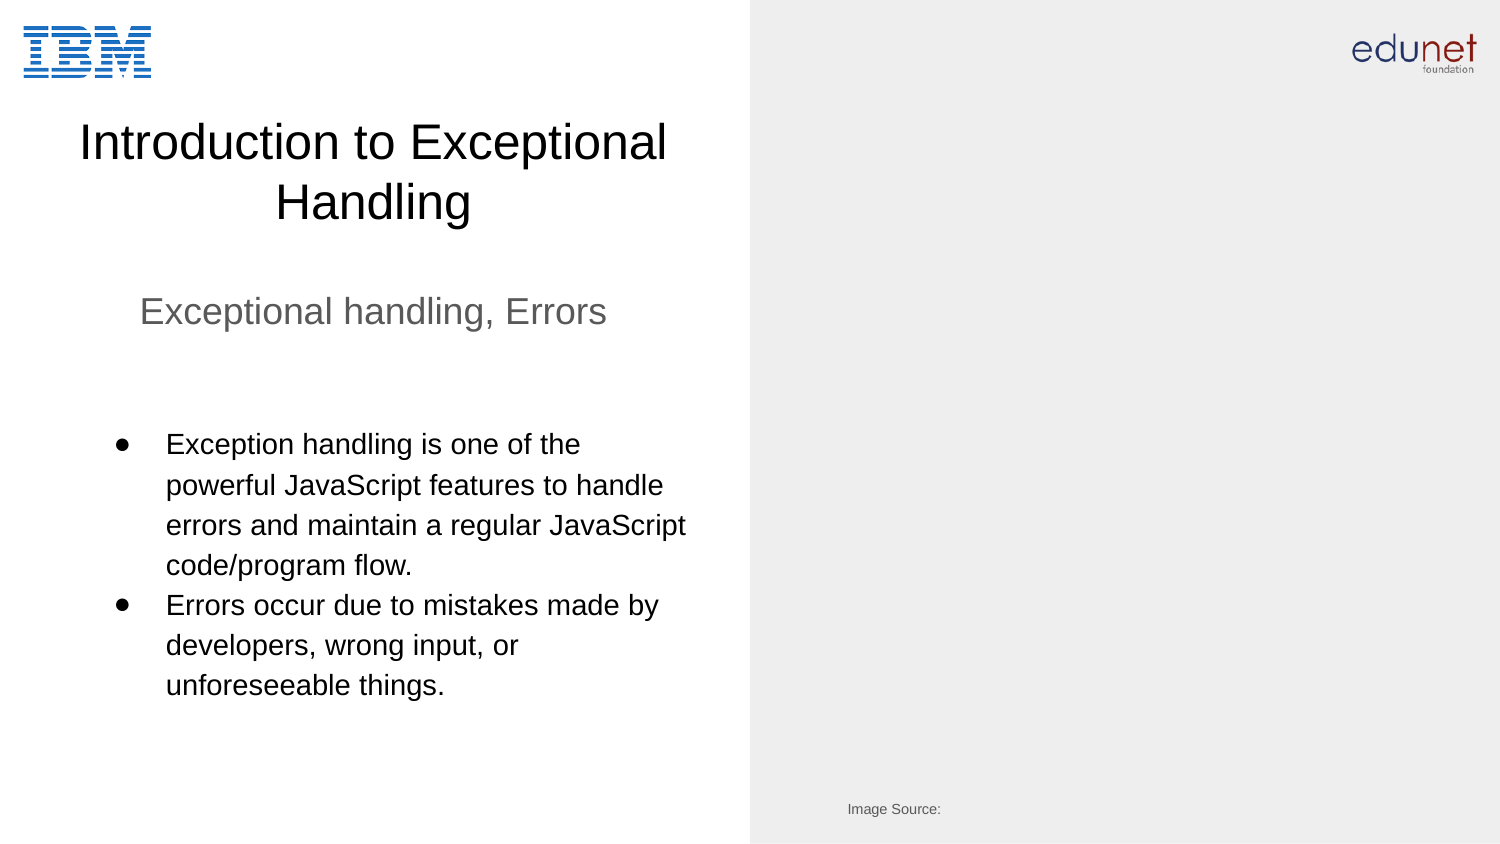

# Introduction to Exceptional Handling
Exceptional handling, Errors
Exception handling is one of the powerful JavaScript features to handle errors and maintain a regular JavaScript code/program flow.
Errors occur due to mistakes made by developers, wrong input, or unforeseeable things.

Image Source: